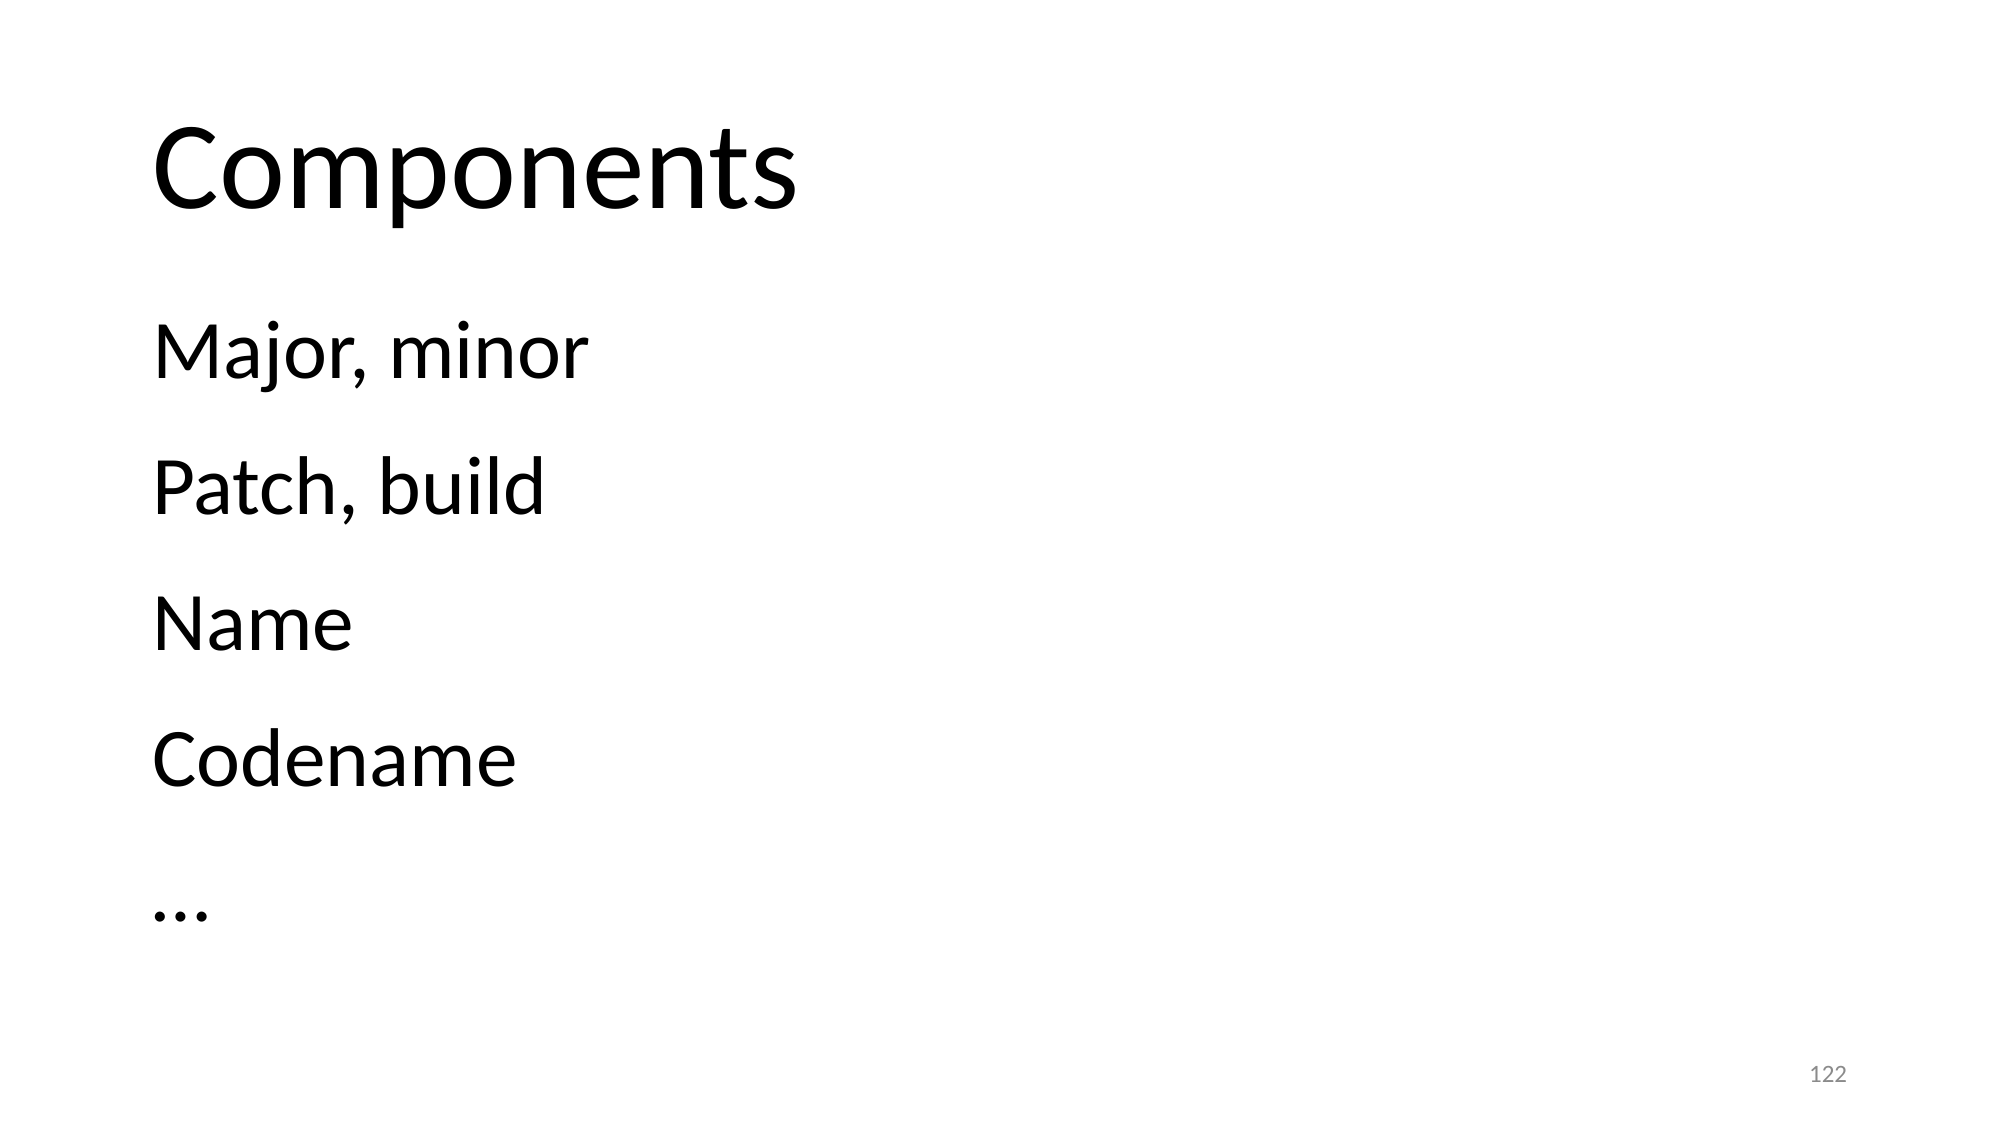

# Components
Major, minor
Patch, build
Name
Codename
…
122